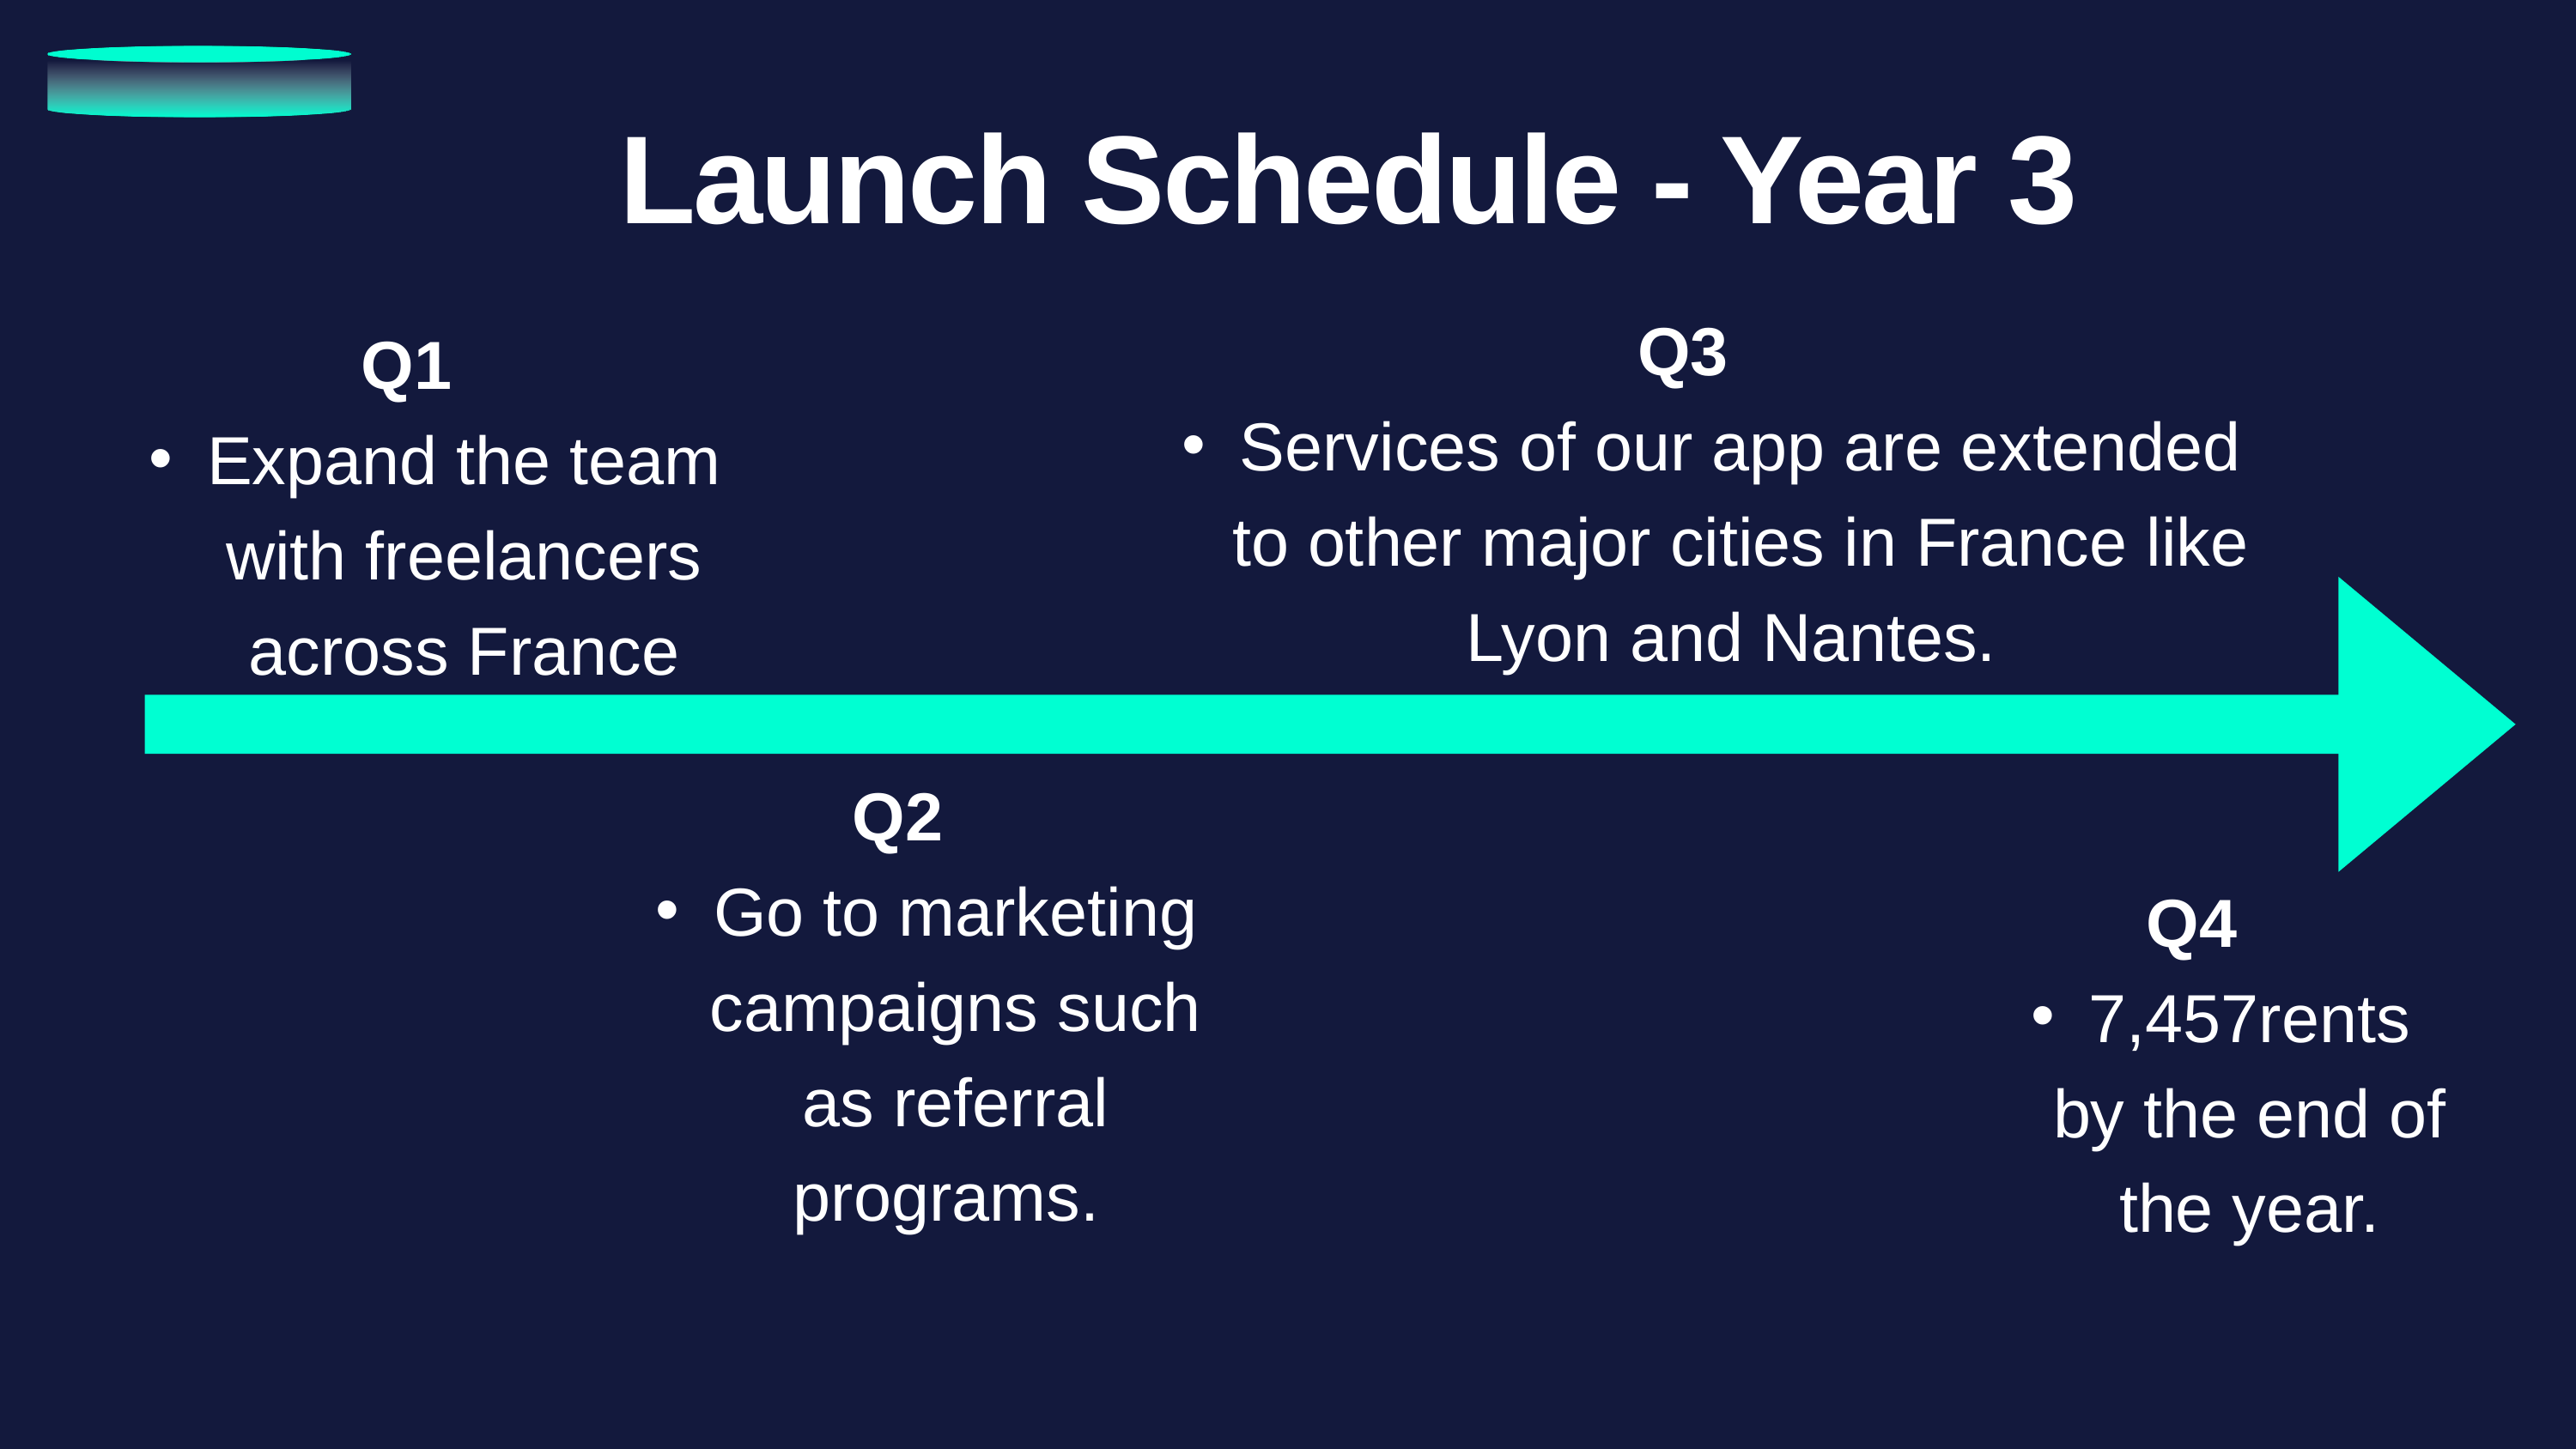

Launch Schedule - Year 3
Q3
Services of our app are extended to other major cities in France like Lyon and Nantes.

Q1
Expand the team with freelancers across France

Q2
Go to marketing campaigns such as referral programs.
Q4
7,457rents by the end of the year.